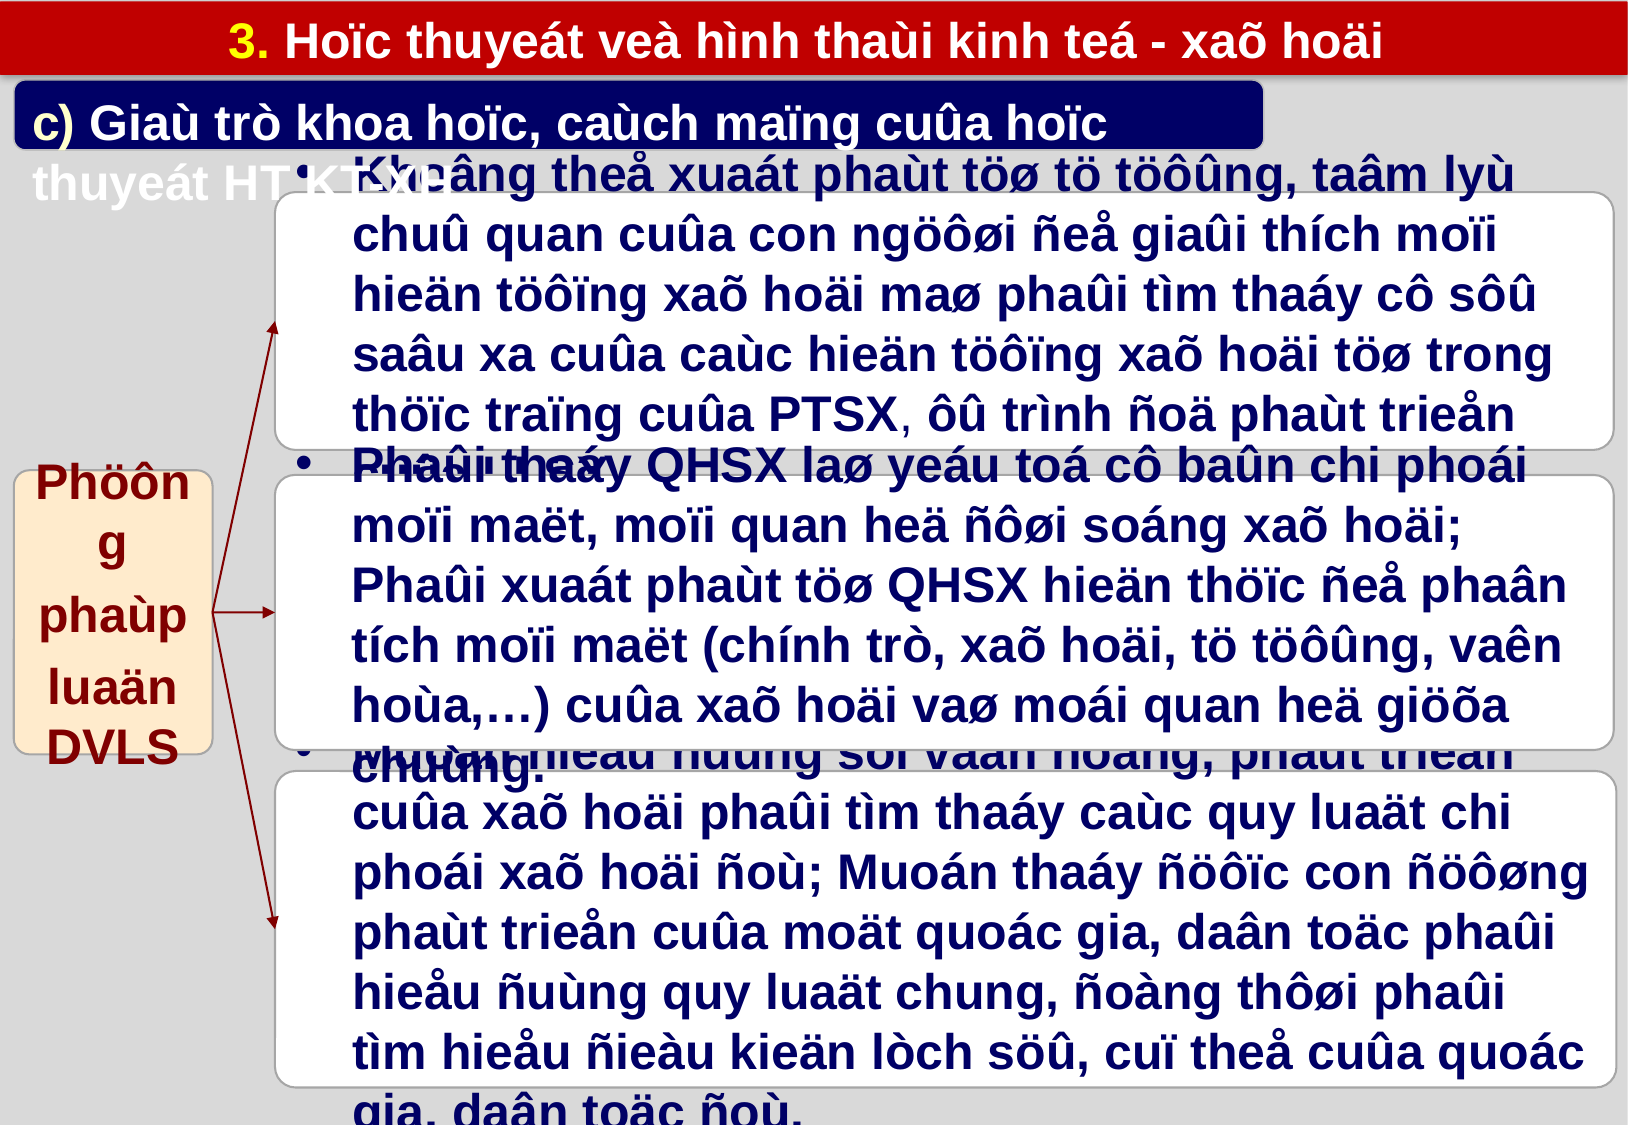

3. Hoïc thuyeát veà hình thaùi kinh teá - xaõ hoäi
c) Giaù trò khoa hoïc, caùch maïng cuûa hoïc thuyeát HT KT-XH
Khoâng theå xuaát phaùt töø tö töôûng, taâm lyù chuû quan cuûa con ngöôøi ñeå giaûi thích moïi hieän töôïng xaõ hoäi maø phaûi tìm thaáy cô sôû saâu xa cuûa caùc hieän töôïng xaõ hoäi töø trong thöïc traïng cuûa PTSX, ôû trình ñoä phaùt trieån cuûa LLSX.
Phöông
phaùp
luaän DVLS
Phaûi thaáy QHSX laø yeáu toá cô baûn chi phoái moïi maët, moïi quan heä ñôøi soáng xaõ hoäi; Phaûi xuaát phaùt töø QHSX hieän thöïc ñeå phaân tích moïi maët (chính trò, xaõ hoäi, tö töôûng, vaên hoùa,…) cuûa xaõ hoäi vaø moái quan heä giöõa chuùng.
Muoán hieåu ñuùng söï vaän ñoäng, phaùt trieån cuûa xaõ hoäi phaûi tìm thaáy caùc quy luaät chi phoái xaõ hoäi ñoù; Muoán thaáy ñöôïc con ñöôøng phaùt trieån cuûa moät quoác gia, daân toäc phaûi hieåu ñuùng quy luaät chung, ñoàng thôøi phaûi tìm hieåu ñieàu kieän lòch söû, cuï theå cuûa quoác gia, daân toäc ñoù.